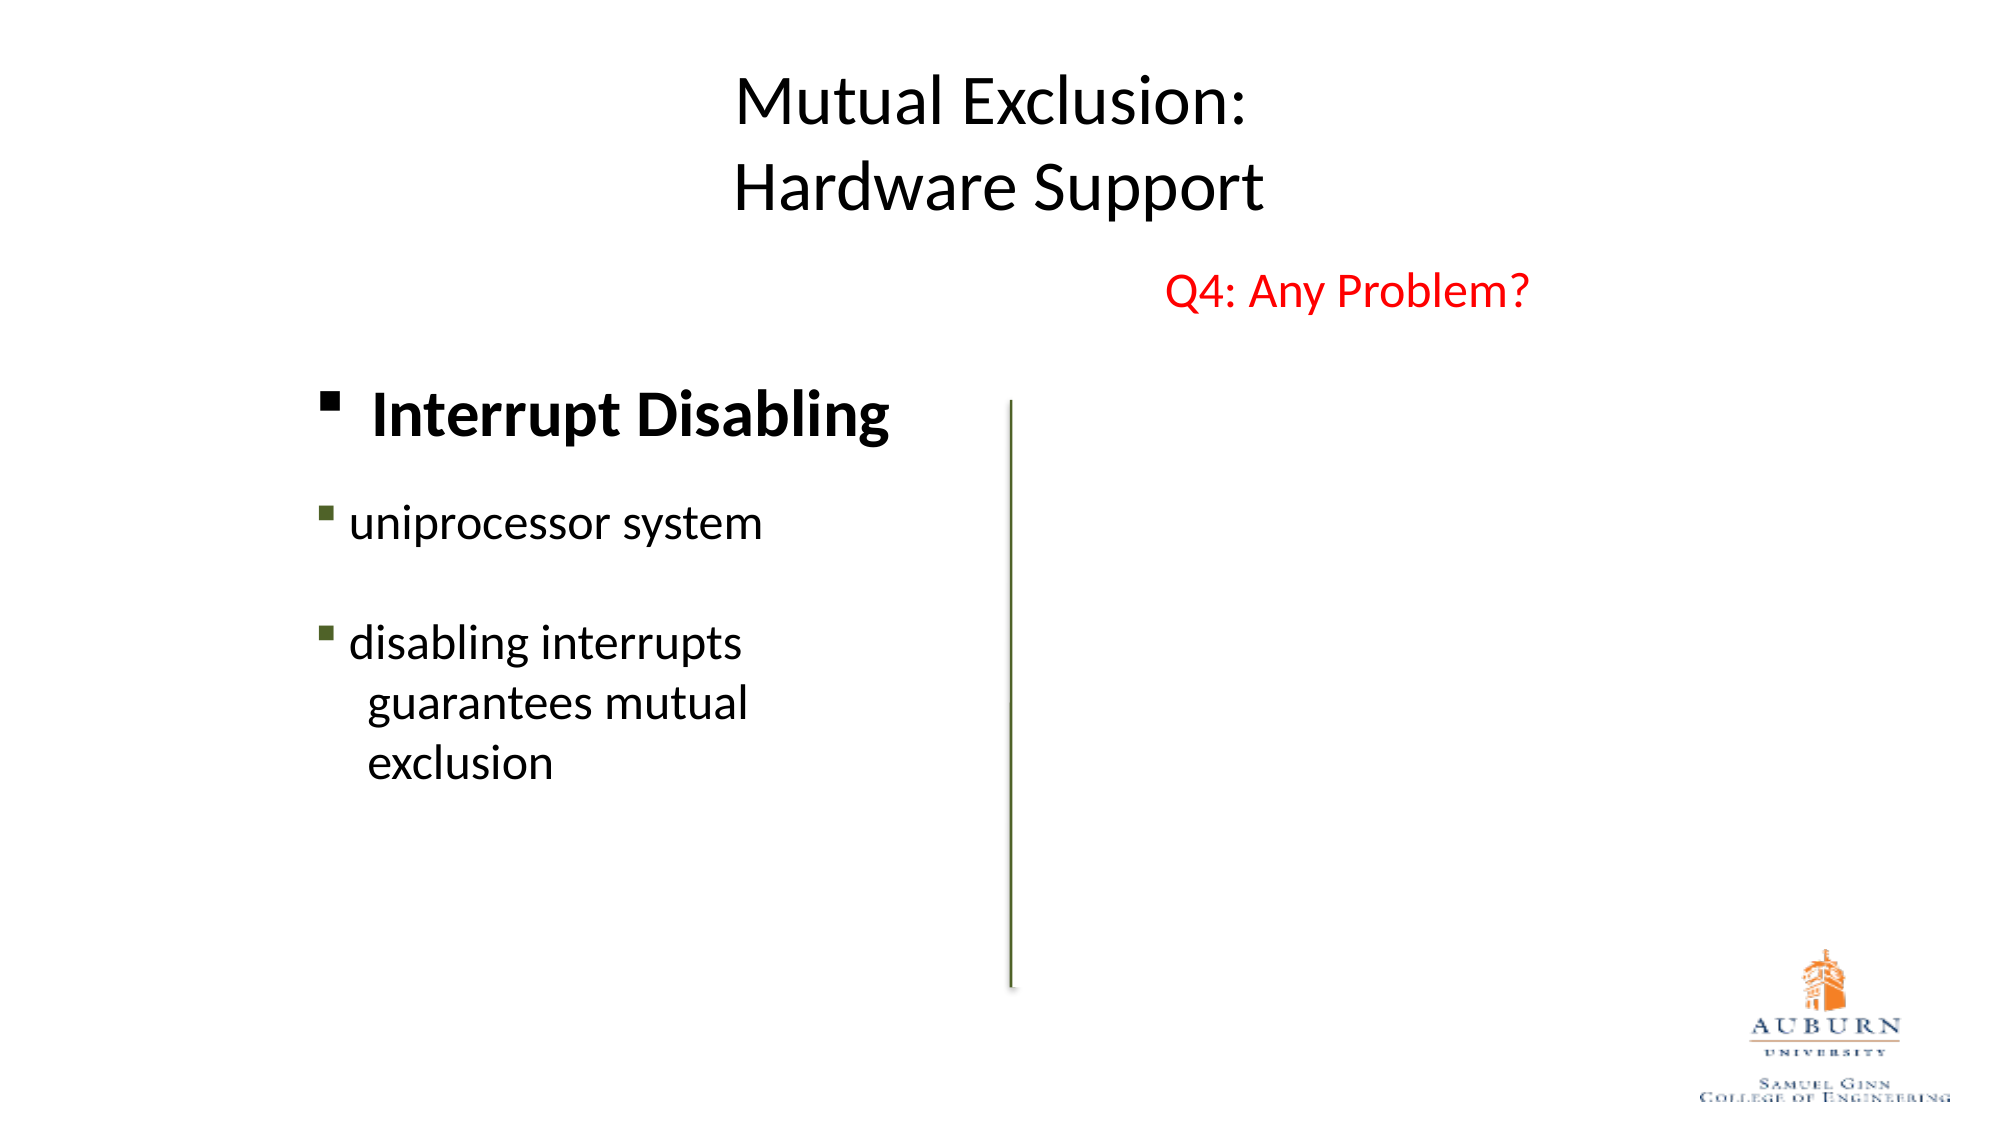

# Mutual Exclusion: Hardware Support
Q4: Any Problem?

Disadvantages

 the efficiency of
   execution could be
   noticeably degraded

 this approach will not
   work in a
   multiprocessor
   architecture

Interrupt Disabling

 uniprocessor system

 disabling interrupts
   guarantees mutual
   exclusion